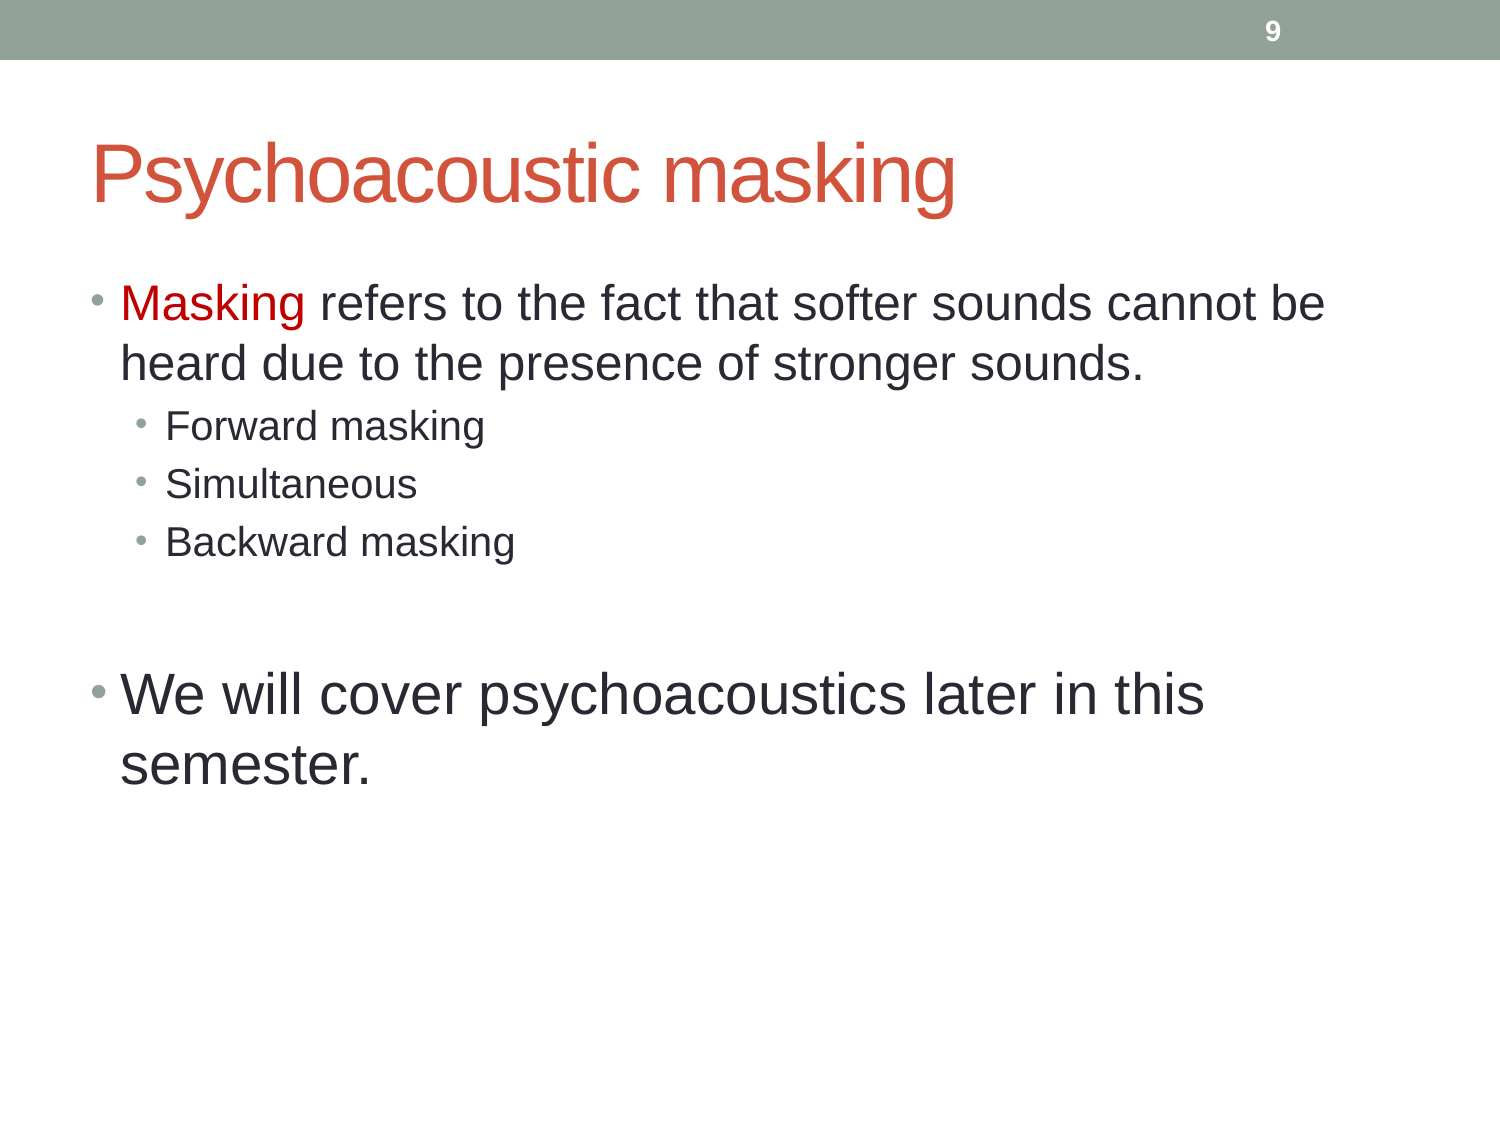

9
# Psychoacoustic masking
Masking refers to the fact that softer sounds cannot be heard due to the presence of stronger sounds.
Forward masking
Simultaneous
Backward masking

We will cover psychoacoustics later in this semester.